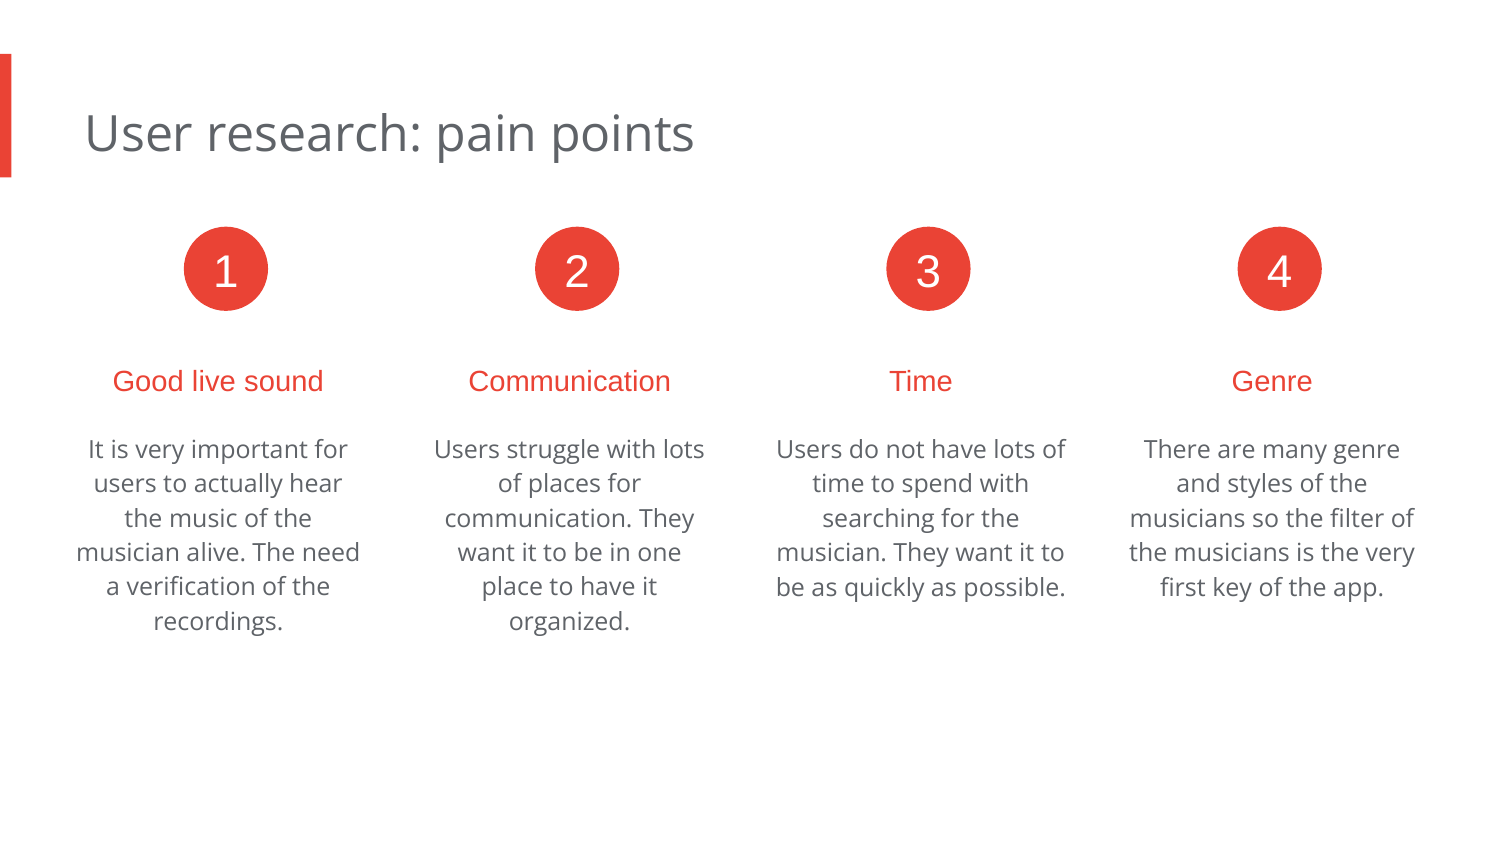

User research: pain points
1
2
3
4
Good live sound
Communication
Time
Genre
It is very important for users to actually hear the music of the musician alive. The need a verification of the recordings.
Users struggle with lots of places for communication. They want it to be in one place to have it organized.
Users do not have lots of time to spend with searching for the musician. They want it to be as quickly as possible.
There are many genre and styles of the musicians so the filter of the musicians is the very first key of the app.